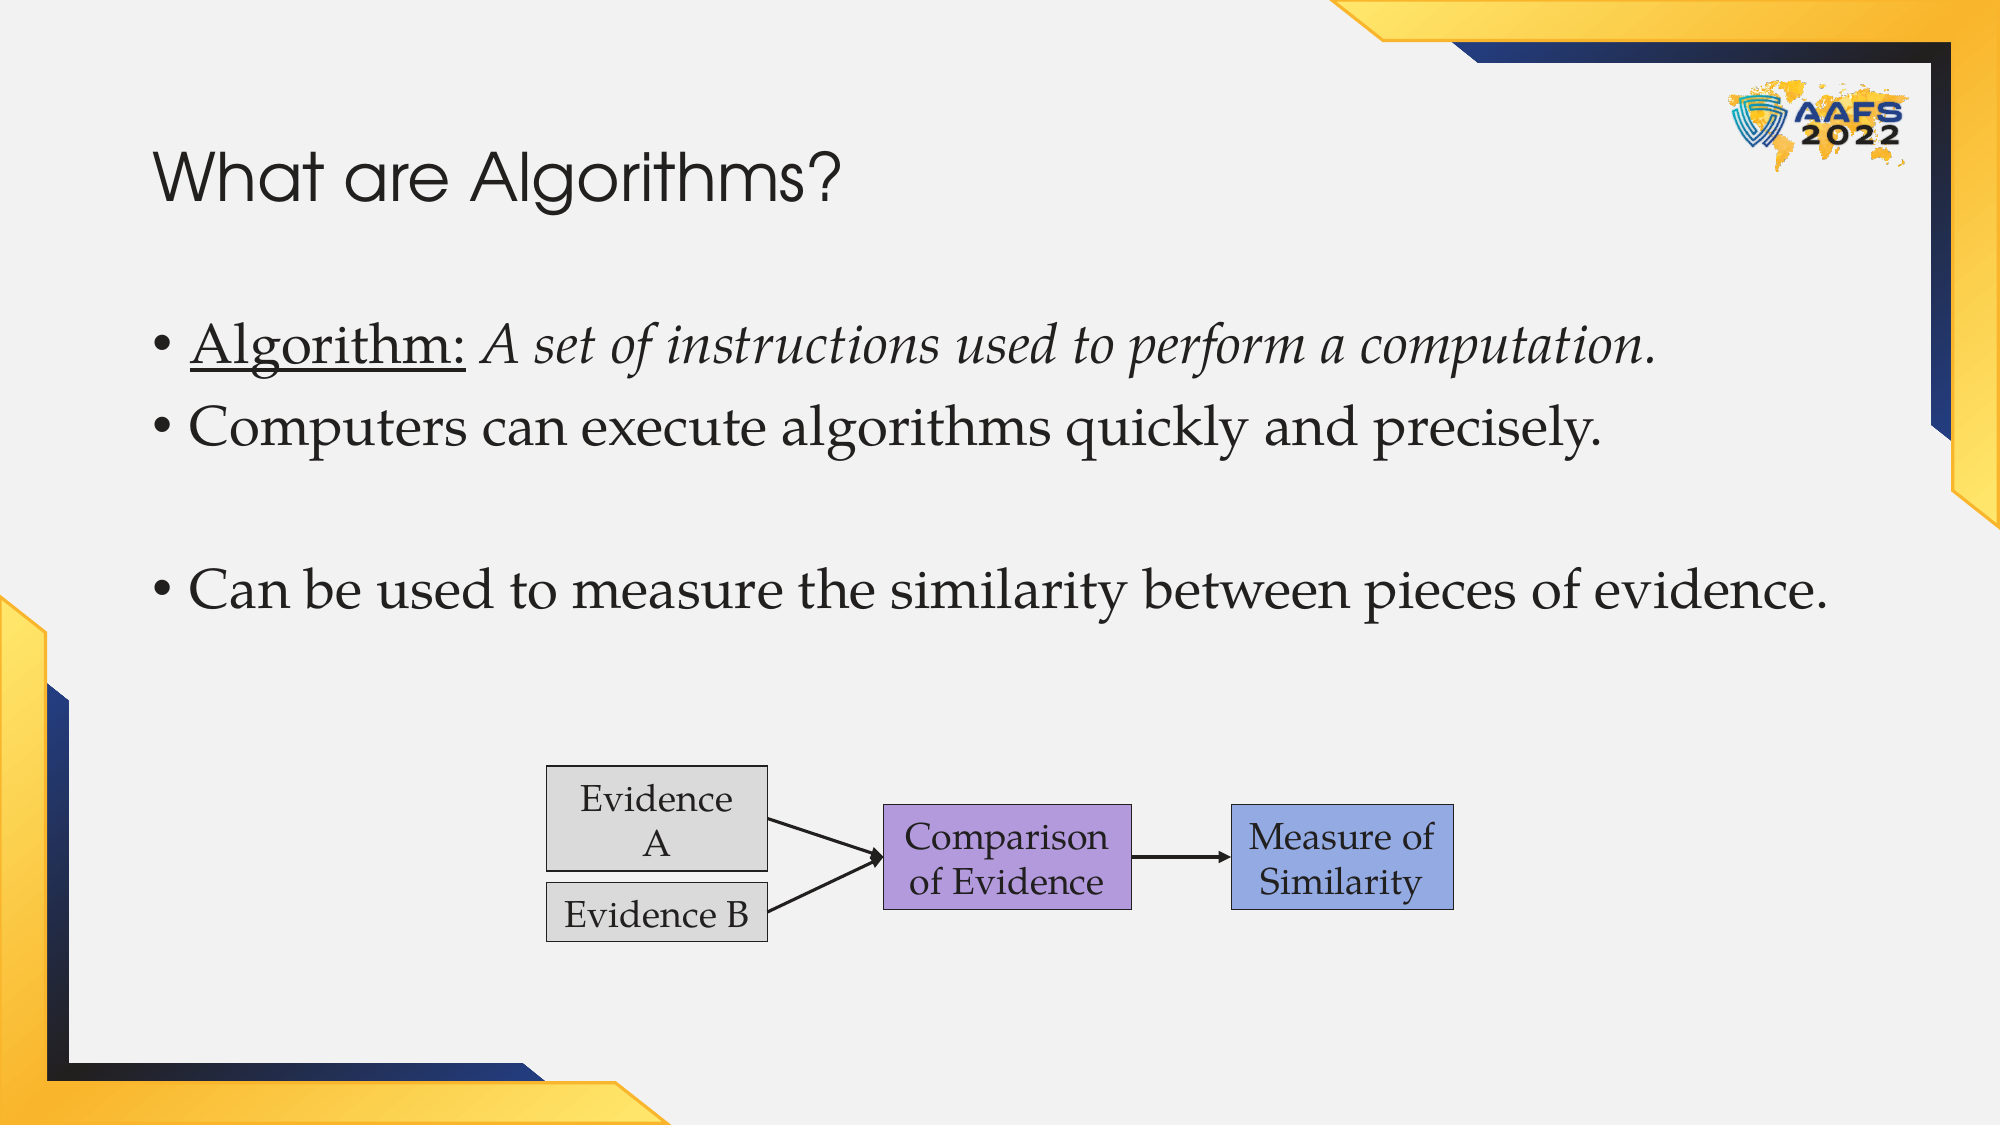

# What are Algorithms?
Algorithm: A set of instructions used to perform a computation.
Computers can execute algorithms quickly and precisely.

Can be used to measure the similarity between pieces of evidence.

Evidence A
Evidence B
Comparison of Evidence
Measure of Similarity